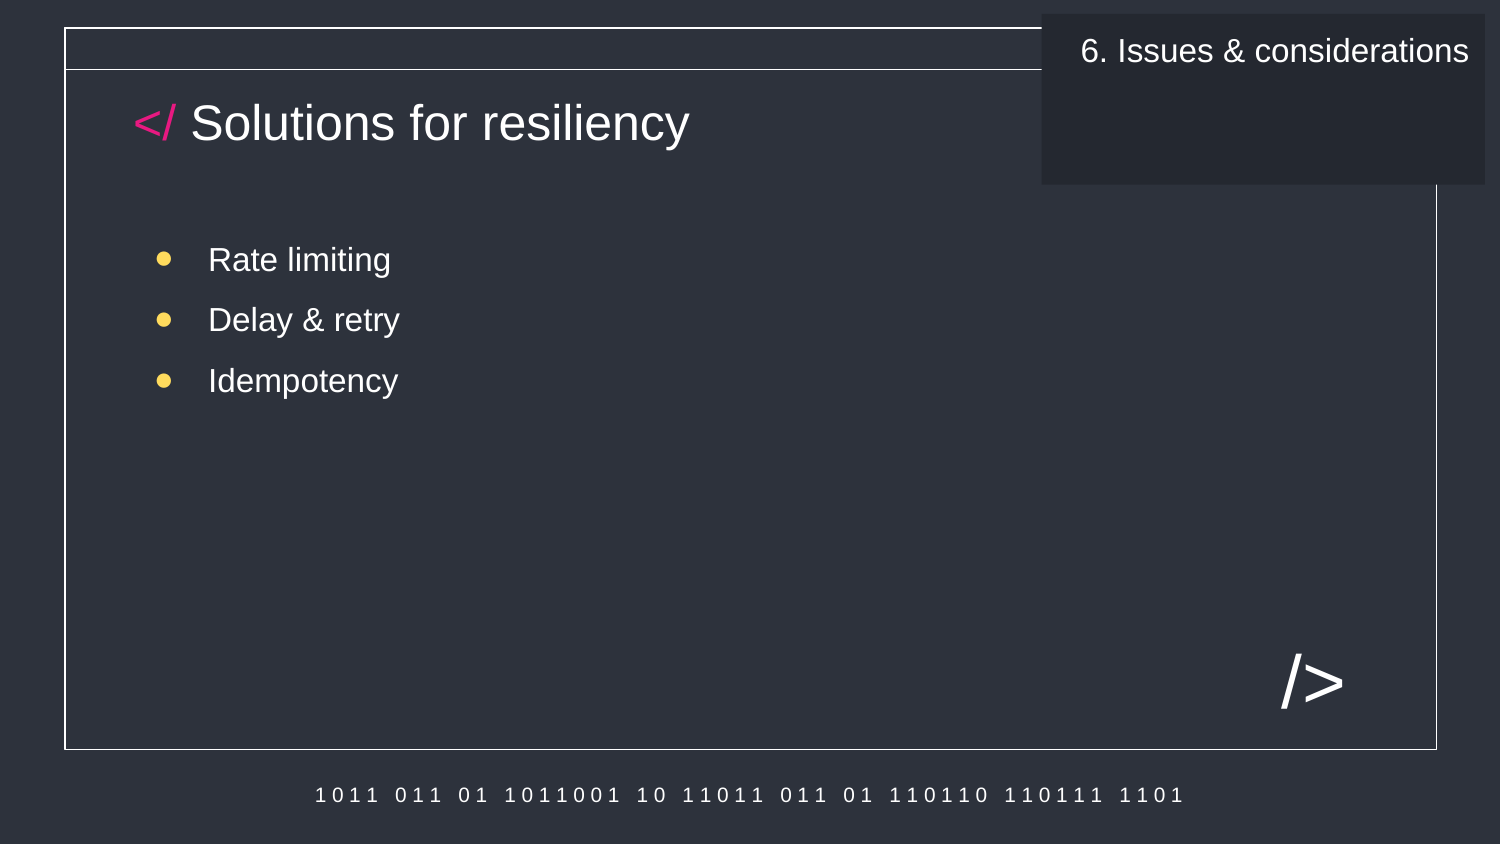

6. Issues & considerations
# </ Solutions for resiliency
Rate limiting
Delay & retry
Idempotency
/>